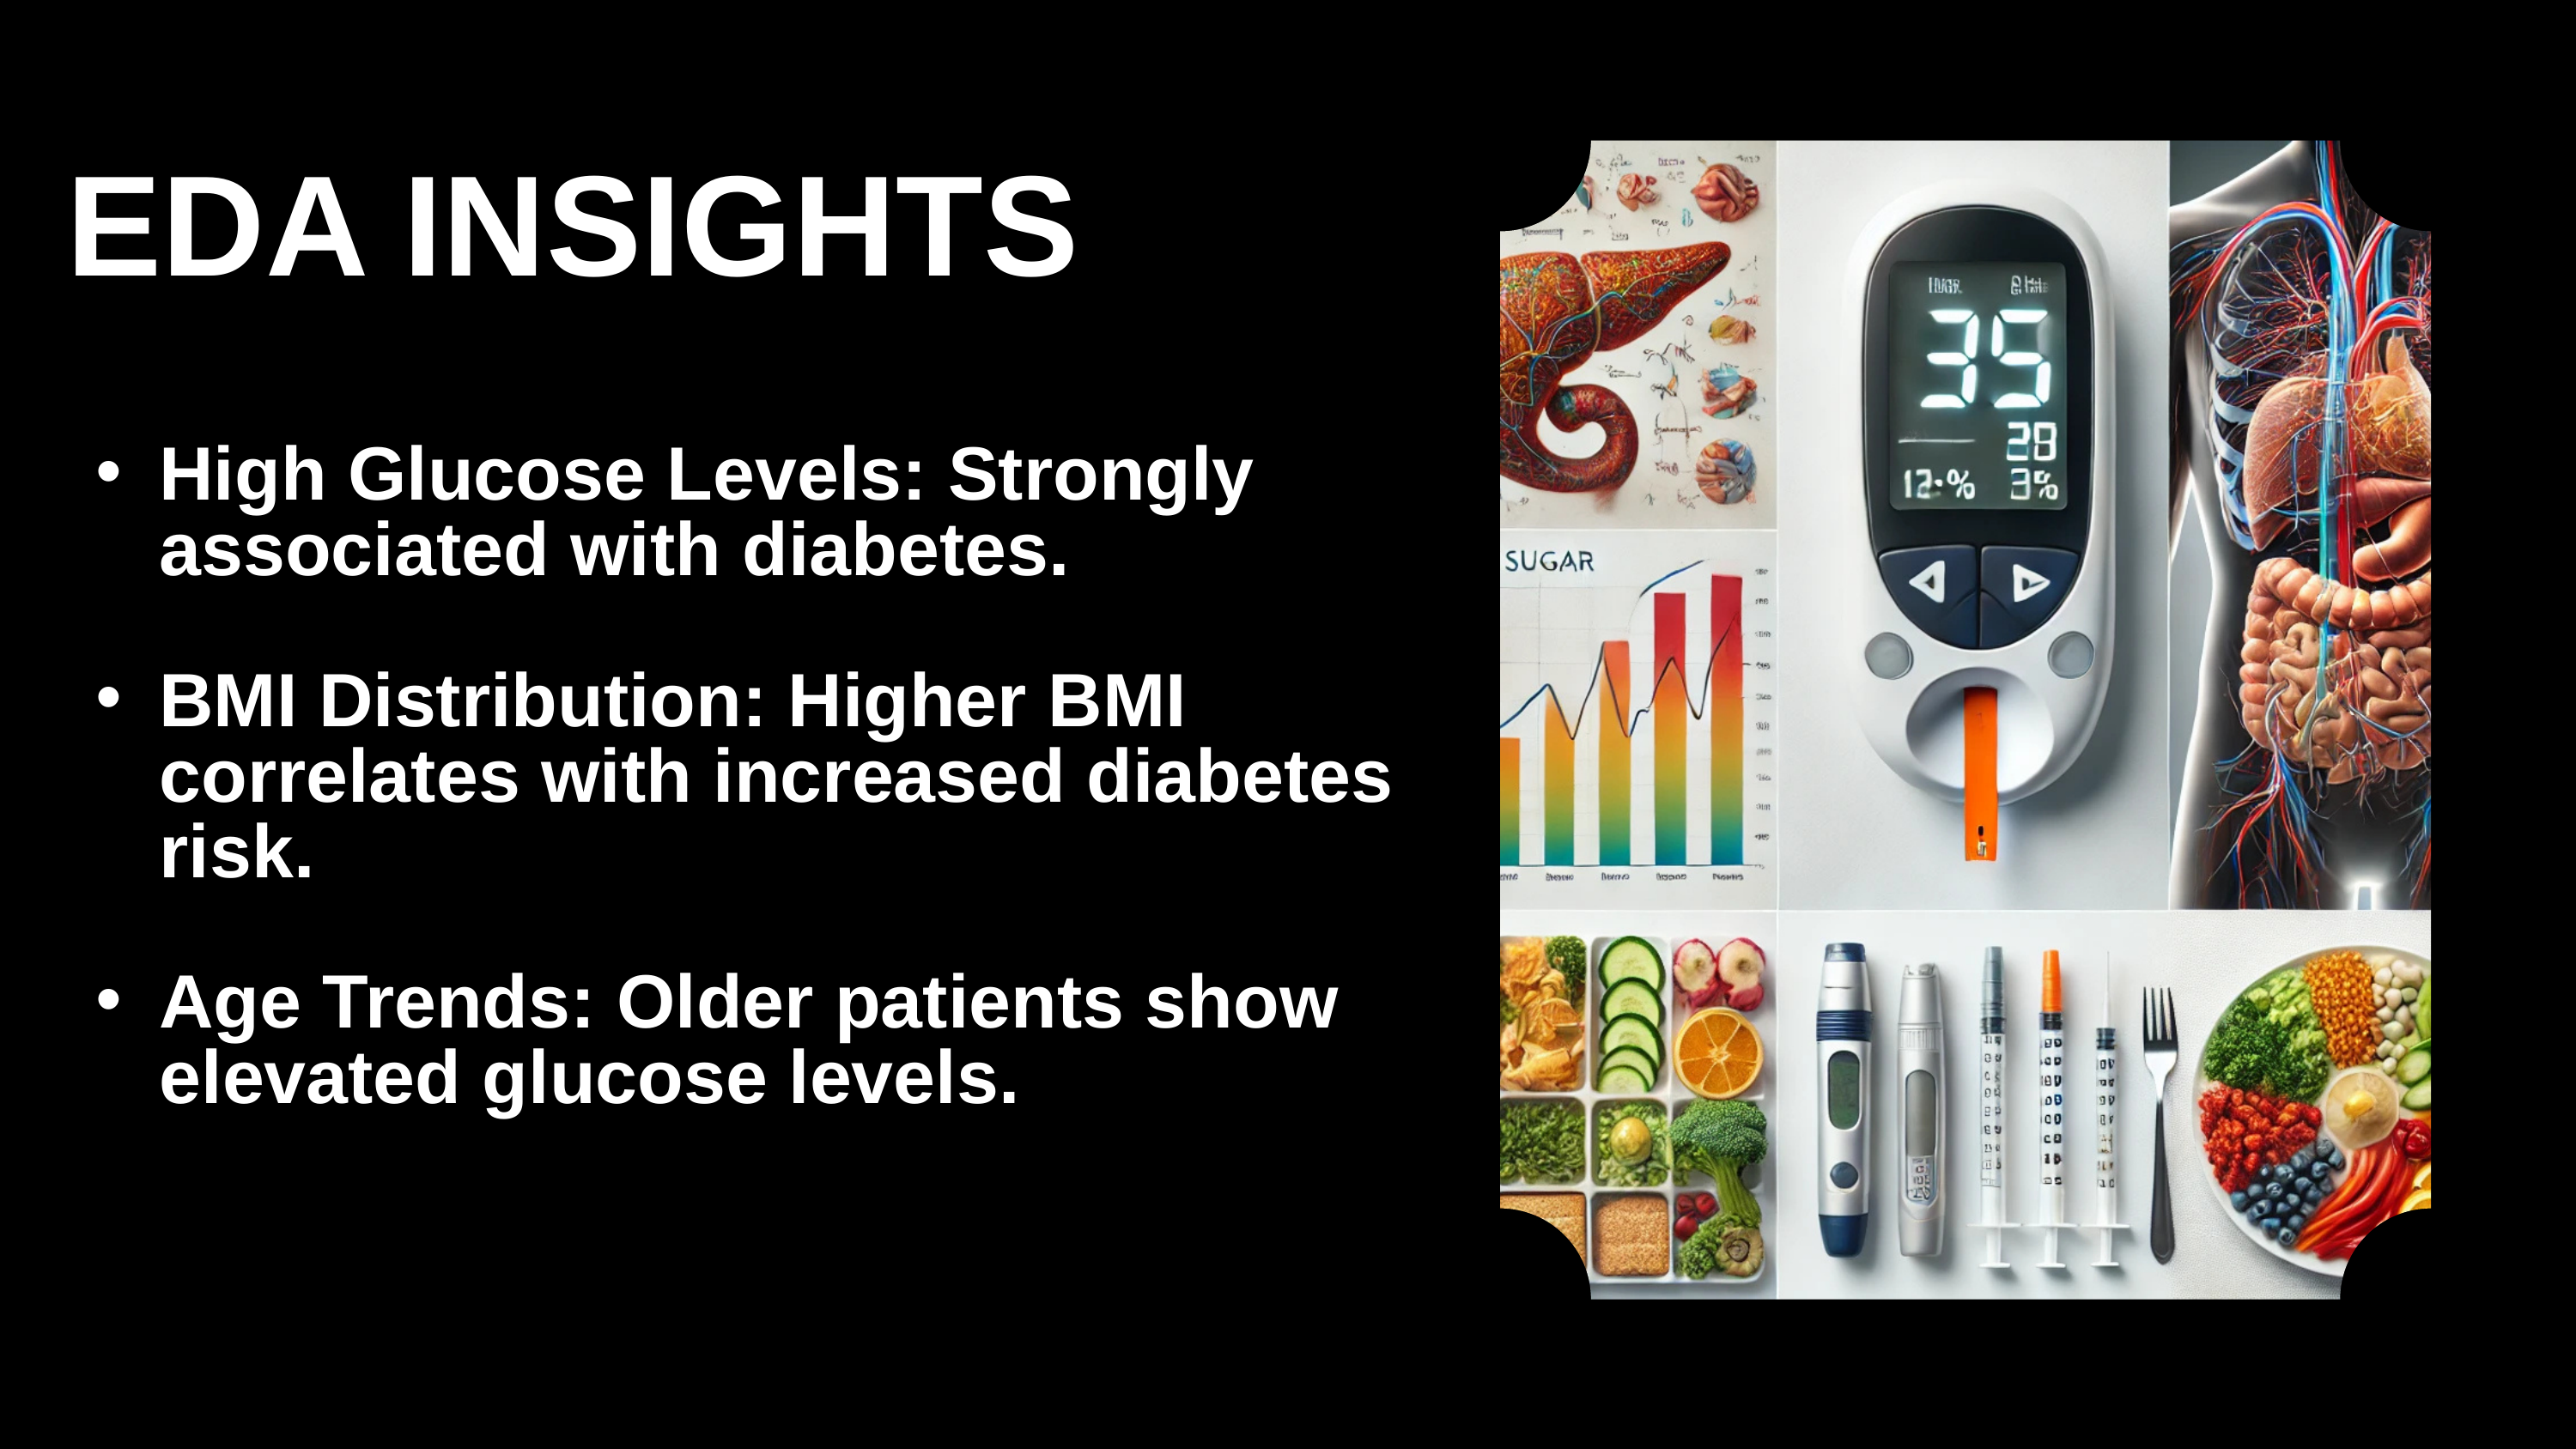

EDA INSIGHTS
High Glucose Levels: Strongly associated with diabetes.

BMI Distribution: Higher BMI correlates with increased diabetes risk.

Age Trends: Older patients show elevated glucose levels.